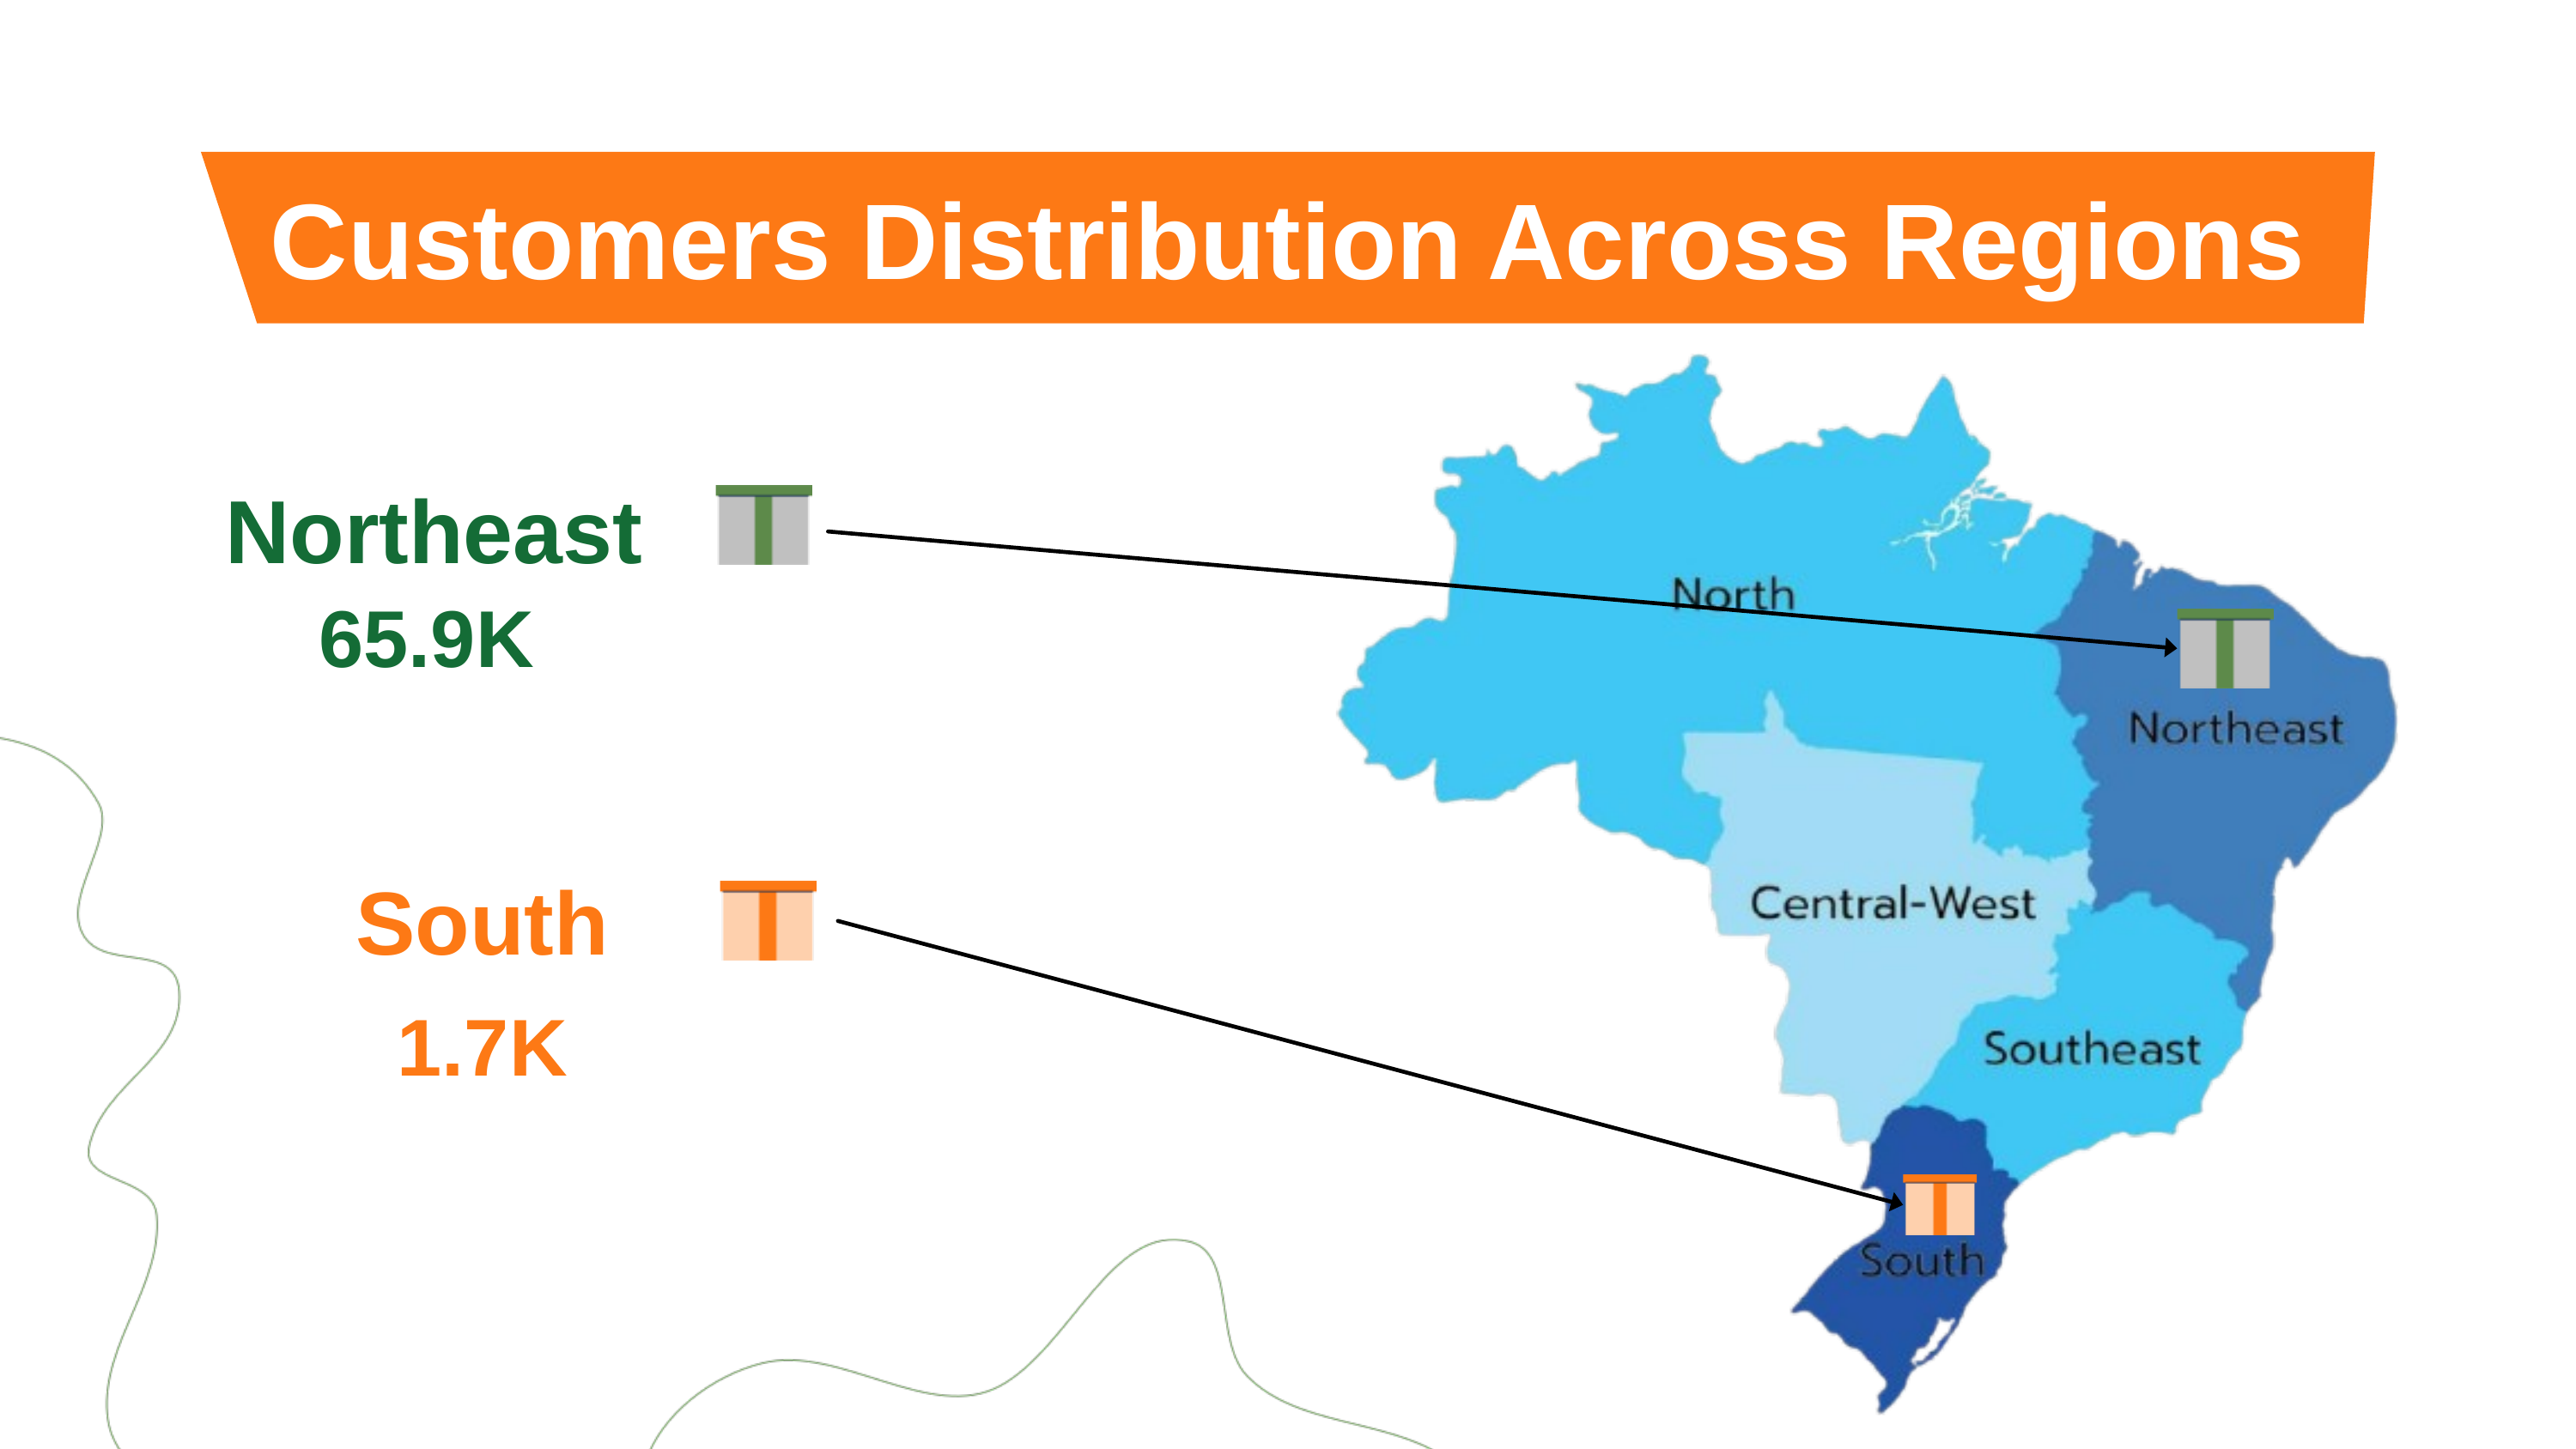

Customers Distribution Across Regions

Northeast

65.9K

South

1.7K